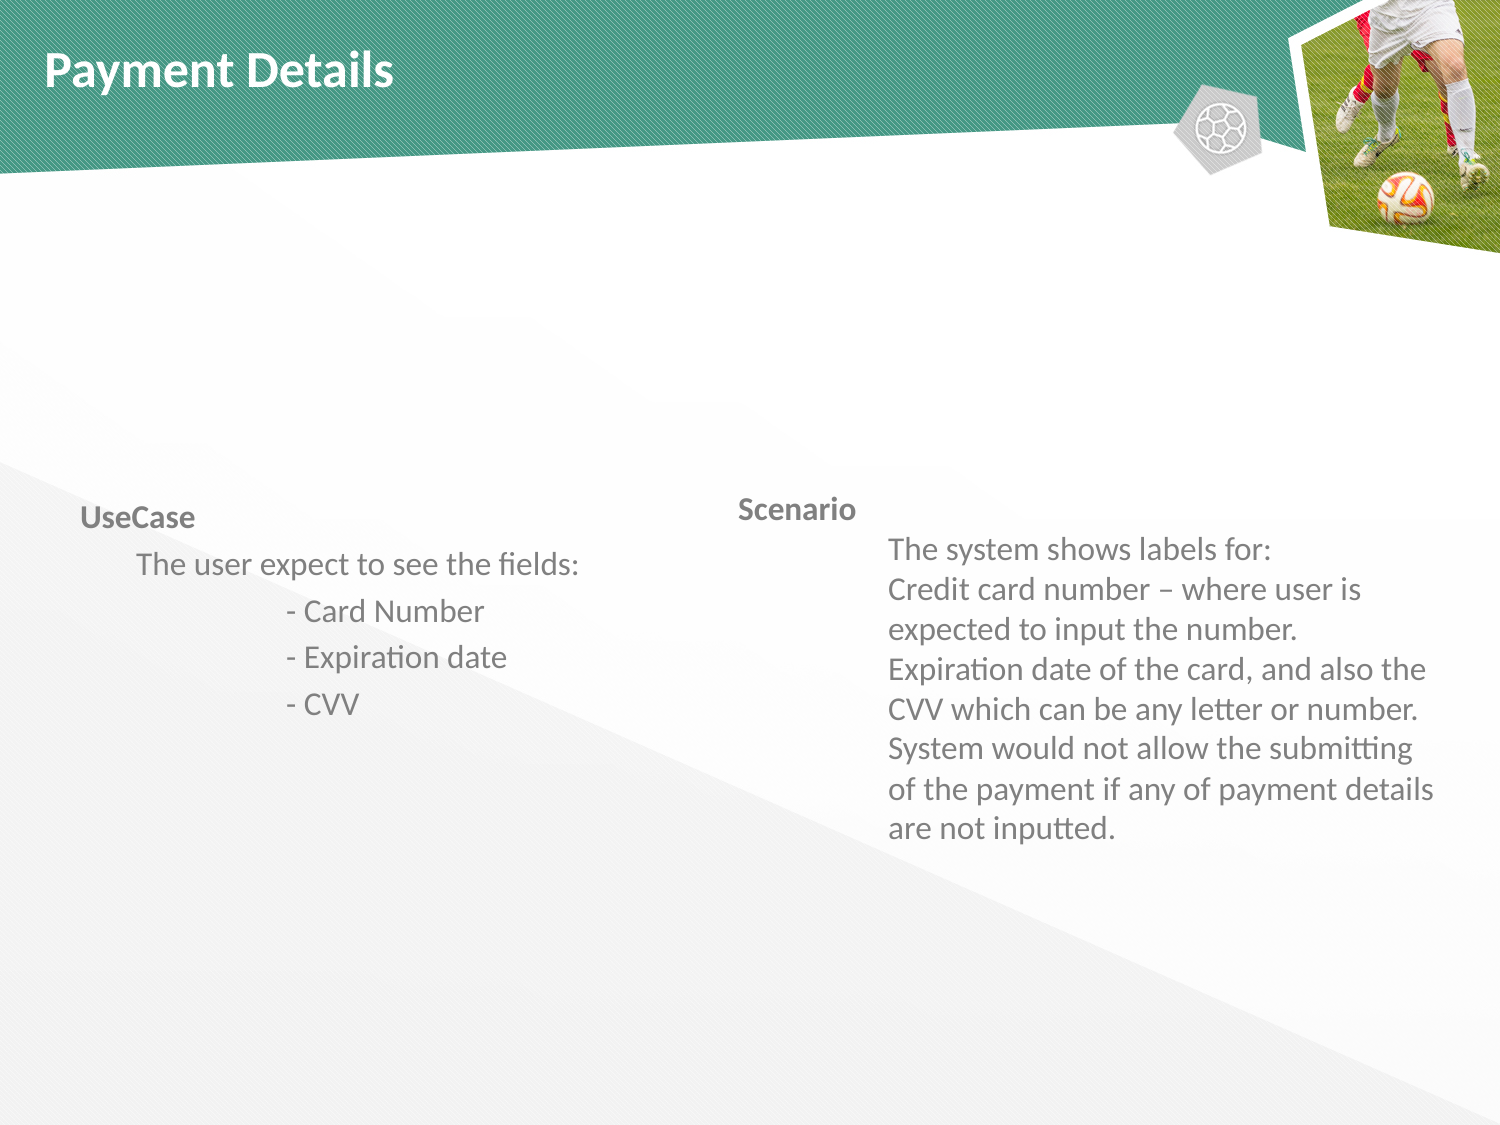

# Payment Details
UseCase
	The user expect to see the fields:
		- Card Number
		- Expiration date
		- CVV

Scenario
	The system shows labels for:
	Credit card number – where user is 	expected to input the number.
	Expiration date of the card, and also the 	CVV which can be any letter or number. 	System would not allow the submitting 	of the payment if any of payment details
	are not inputted.